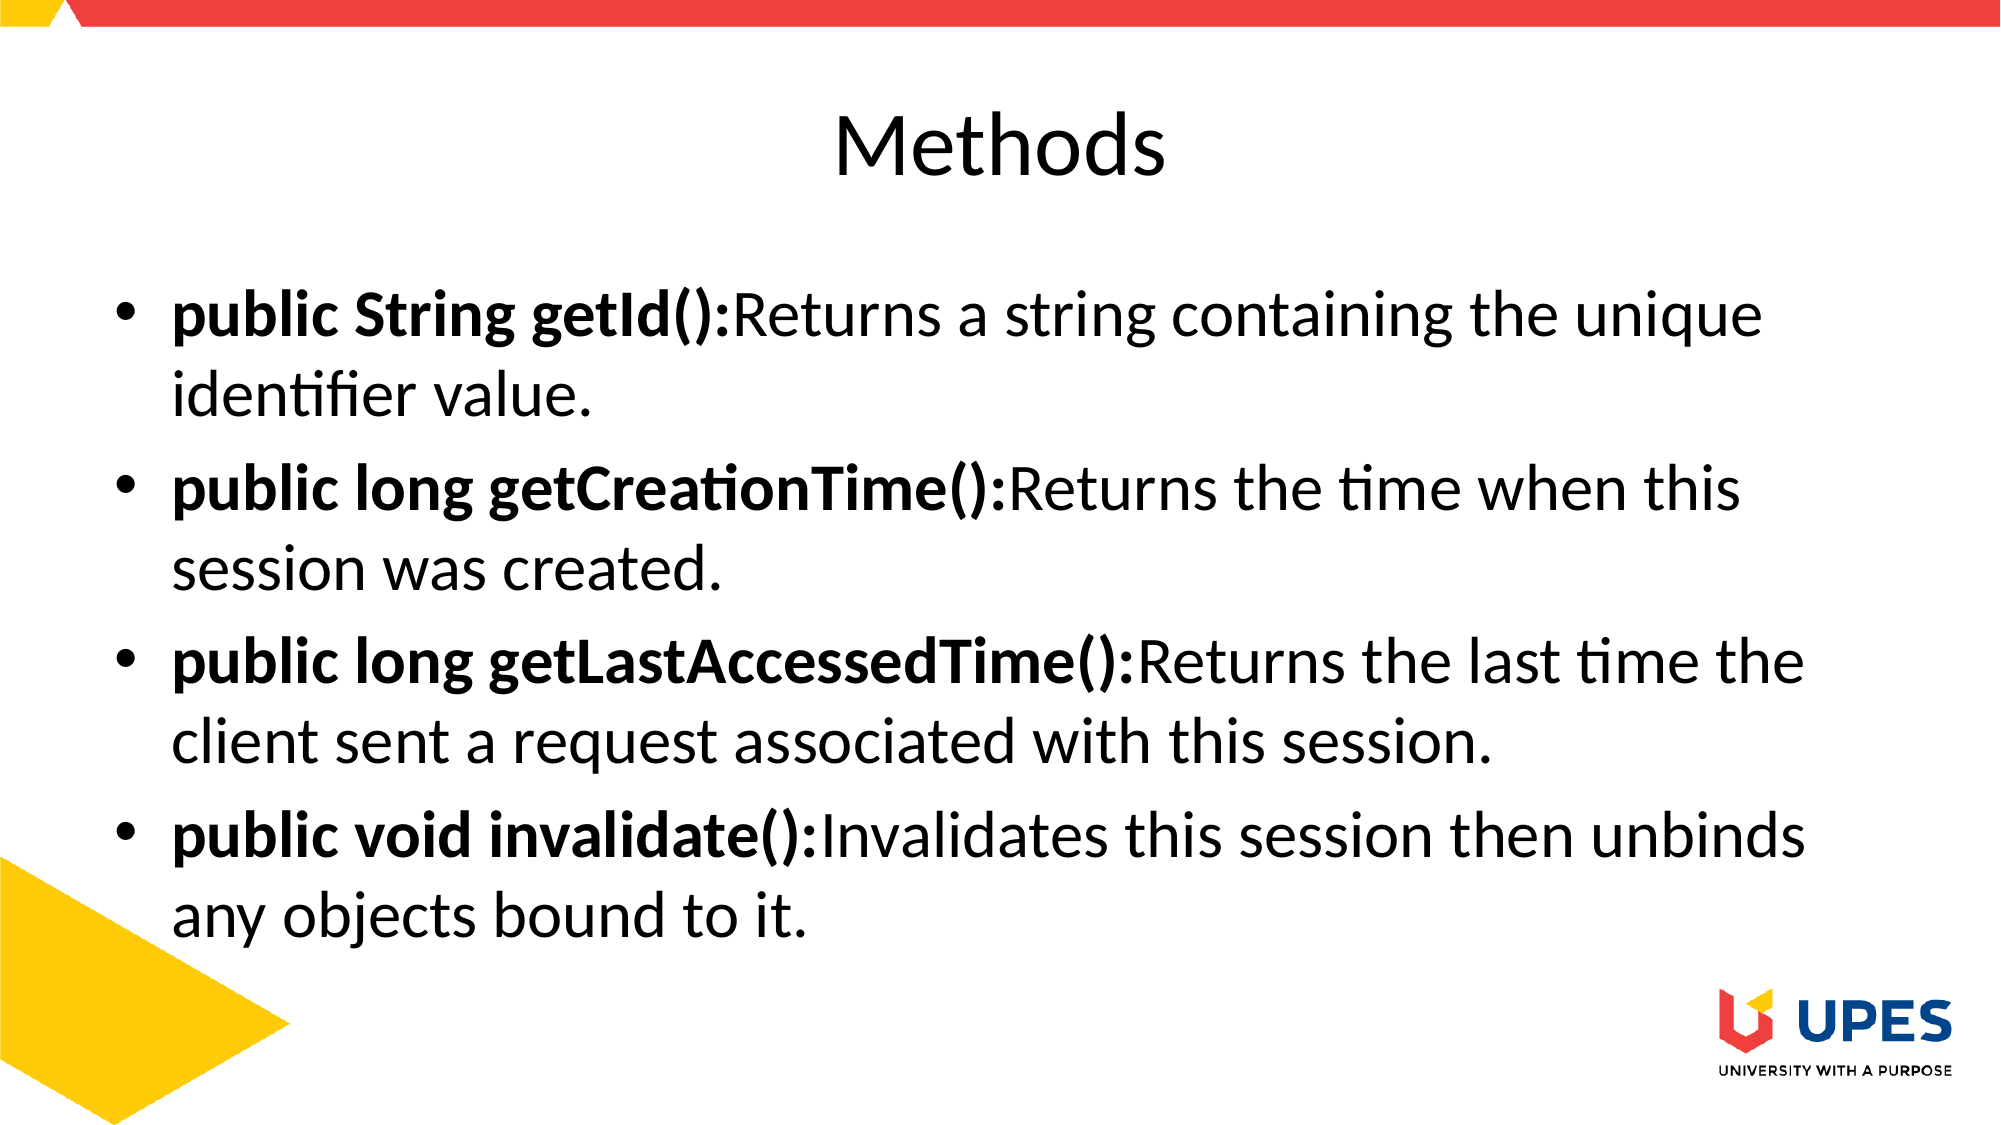

# Methods
public String getId():Returns a string containing the unique identifier value.
public long getCreationTime():Returns the time when this session was created.
public long getLastAccessedTime():Returns the last time the client sent a request associated with this session.
public void invalidate():Invalidates this session then unbinds any objects bound to it.